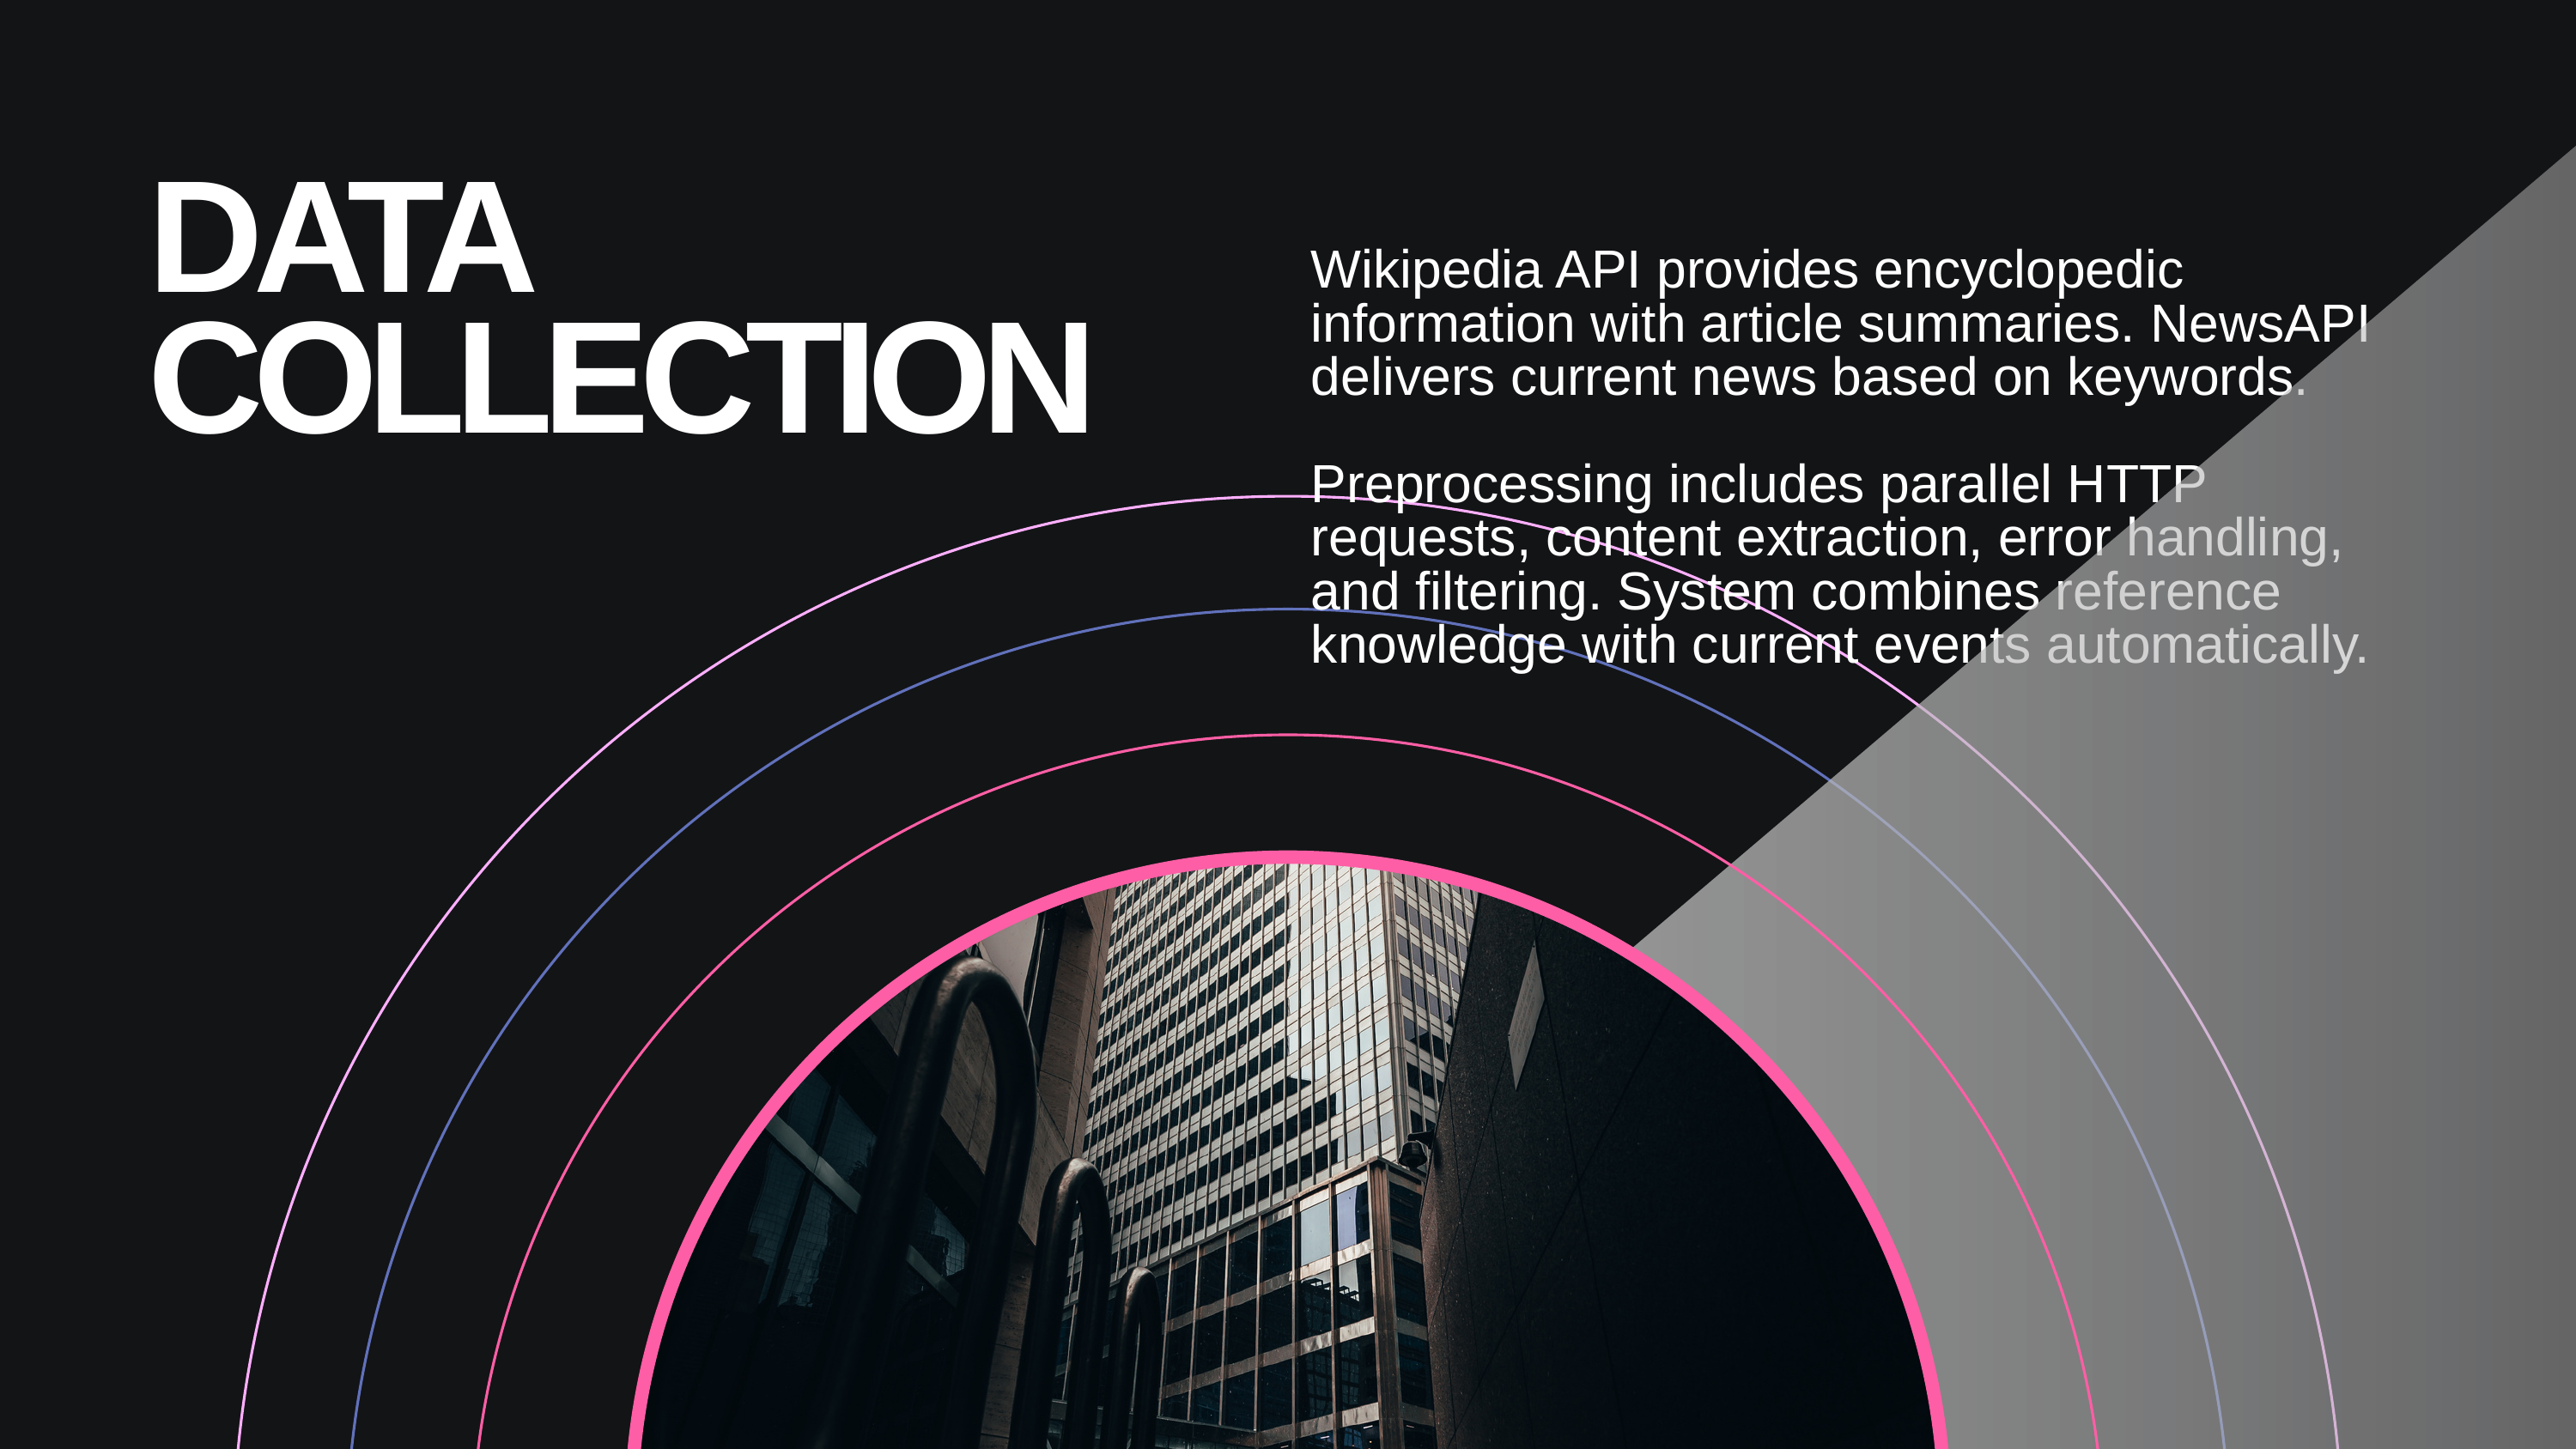

DATA COLLECTION
Wikipedia API provides encyclopedic information with article summaries. NewsAPI delivers current news based on keywords.

Preprocessing includes parallel HTTP requests, content extraction, error handling, and filtering. System combines reference knowledge with current events automatically.